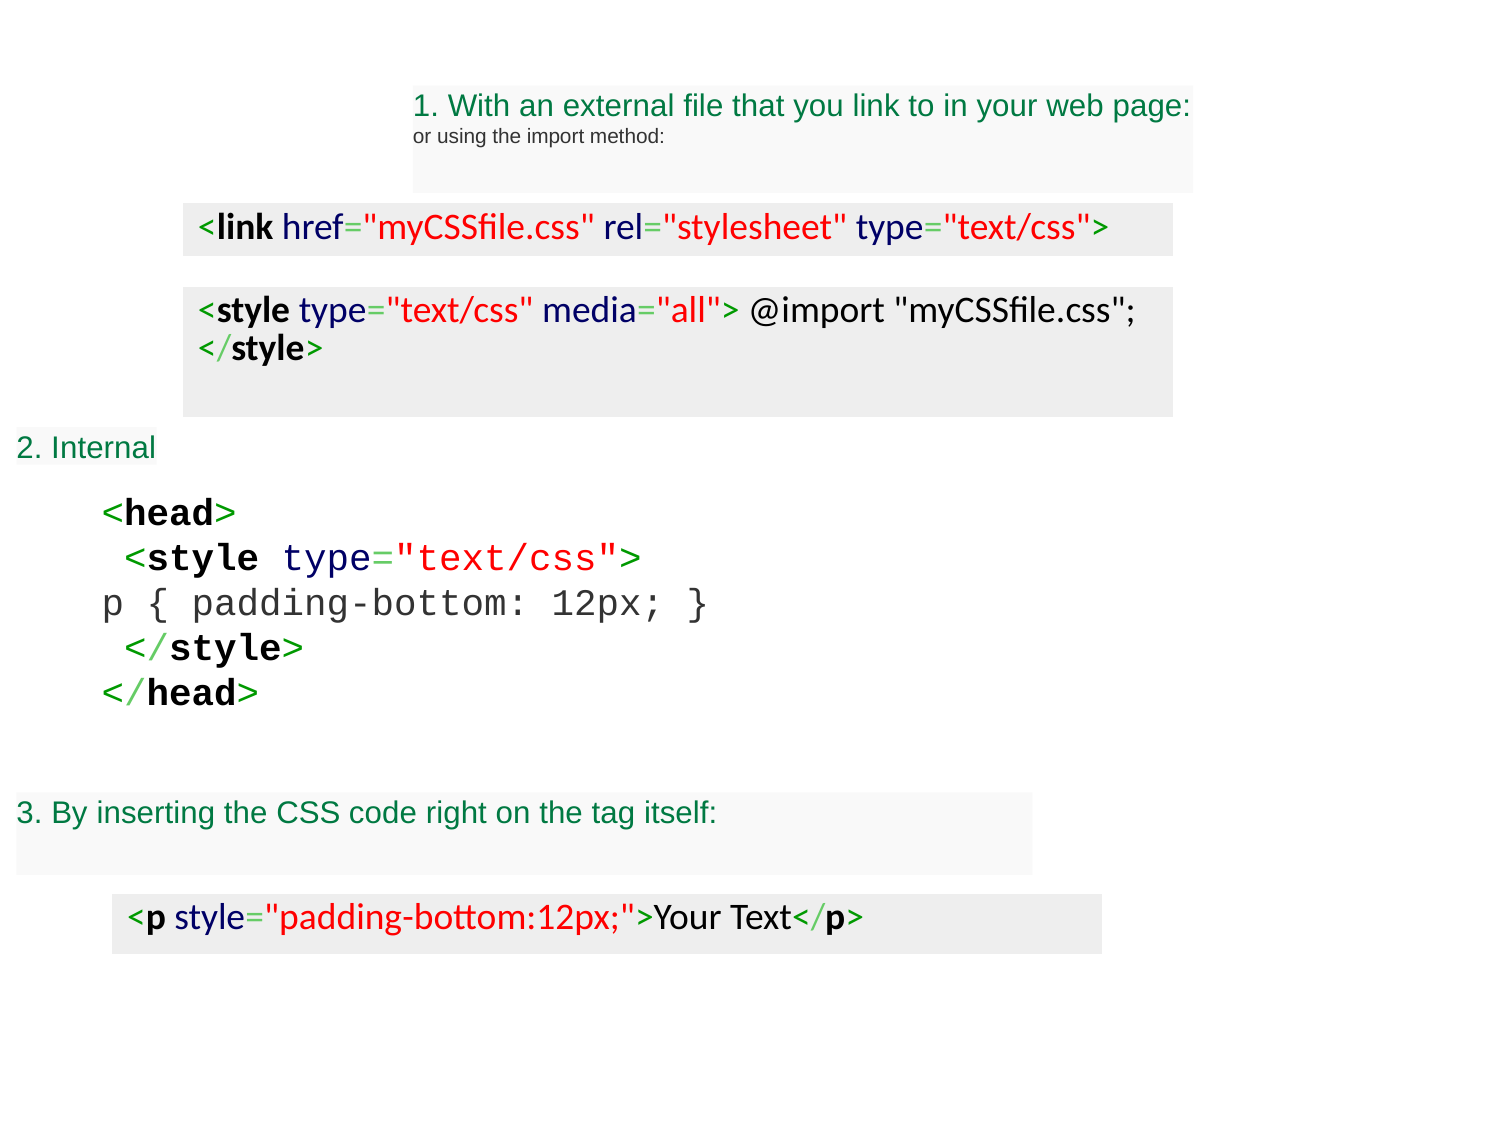

1. With an external file that you link to in your web page:
or using the import method:

| <link href="myCSSfile.css" rel="stylesheet" type="text/css"> |
| --- |
| <style type="text/css" media="all"> @import "myCSSfile.css"; </style> |
| --- |
2. Internal
<head>
 <style type="text/css">
p { padding-bottom: 12px; }
 </style>
</head>
3. By inserting the CSS code right on the tag itself:

| <p style="padding-bottom:12px;">Your Text</p> |
| --- |